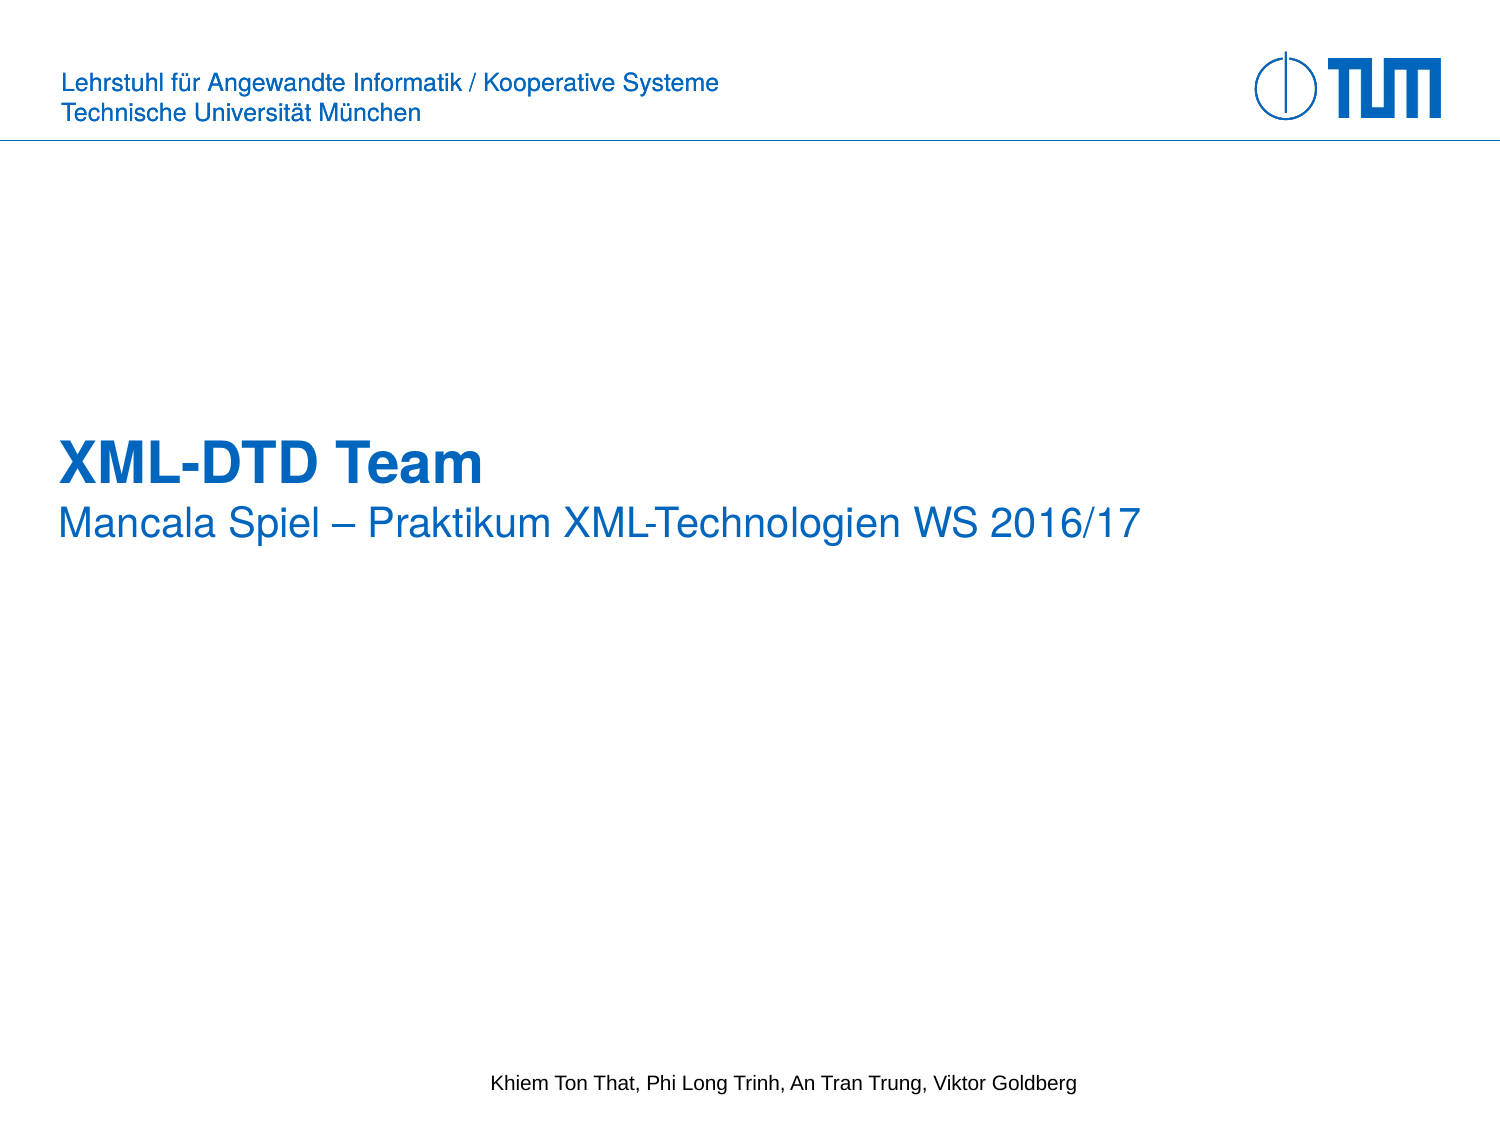

# XML-DTD Team
Mancala Spiel – Praktikum XML-Technologien WS 2016/17

Khiem Ton That, Phi Long Trinh, An Tran Trung, Viktor Goldberg